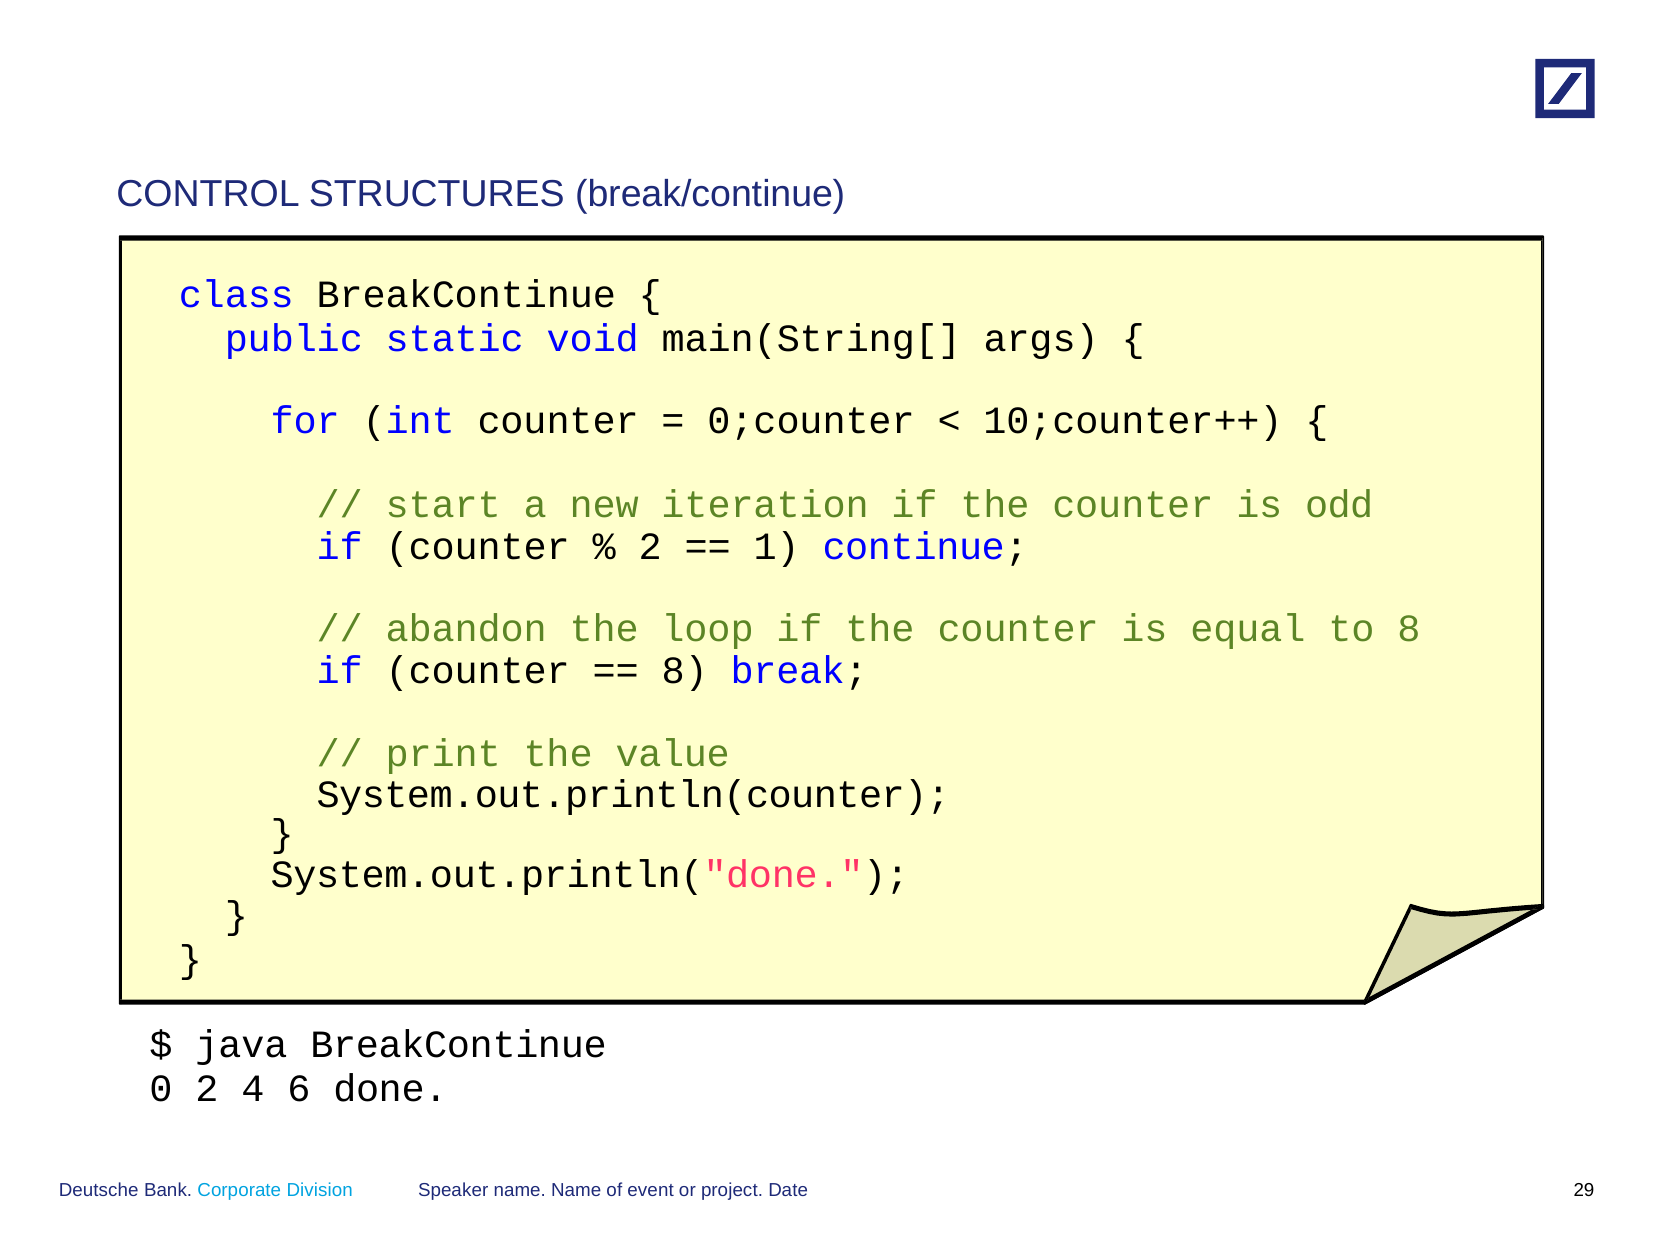

# CONTROL STRUCTURES (break/continue)

class BreakContinue {
public static void main(String[] args) {
for (int counter = 0;counter < 10;counter++) {
// start a new iteration if the counter is odd if (counter % 2 == 1) continue;
// abandon the loop if the counter is equal to 8 if (counter == 8) break;
// print the value System.out.println(counter);
}
System.out.println("done.");
}
}
$ java BreakContinue
0 2 4 6 done.
Speaker name. Name of event or project. Date
29